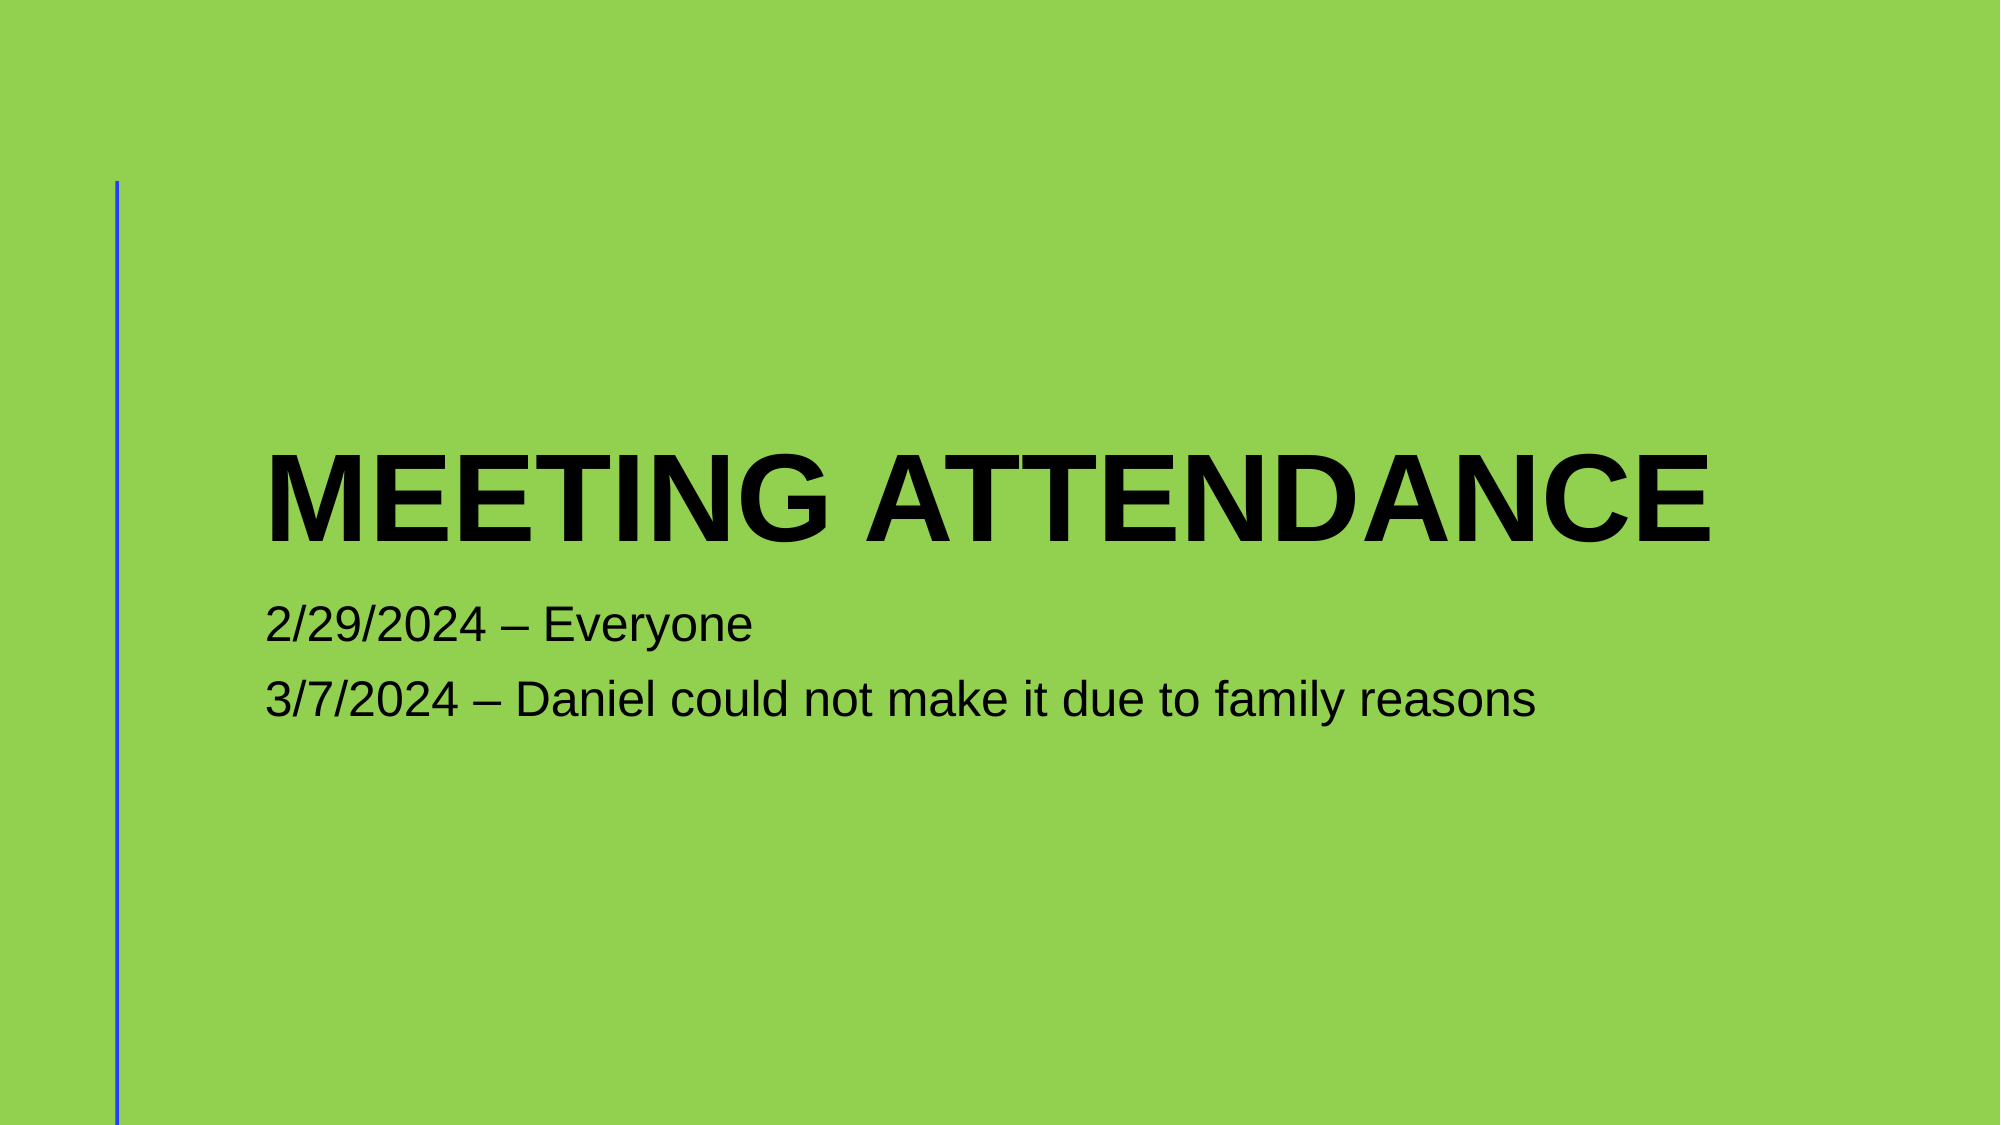

# Meeting attendance
2/29/2024 – Everyone
3/7/2024 – Daniel could not make it due to family reasons